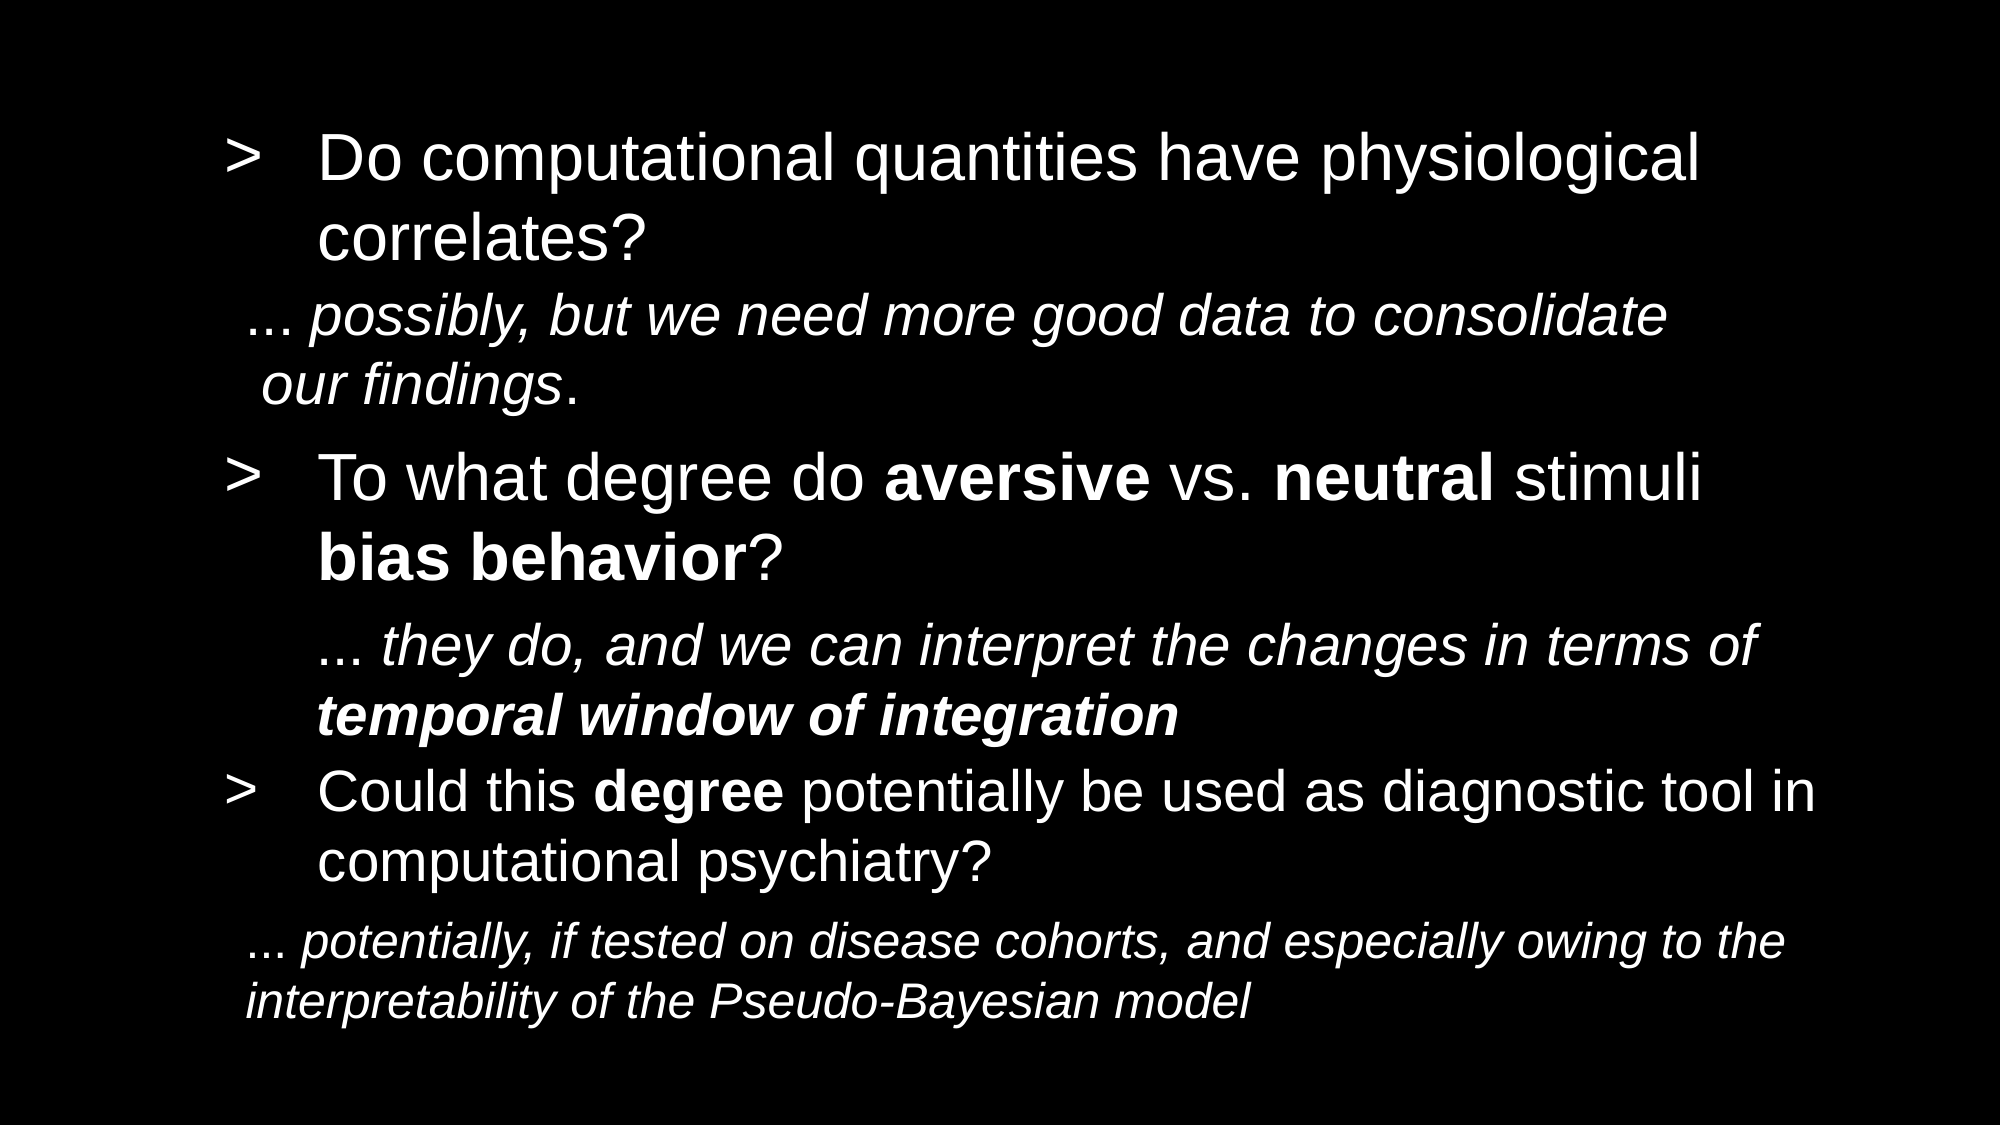

Do computational quantities have physiological correlates?

To what degree do aversive vs. neutral stimuli bias behavior?

Could this degree potentially be used as diagnostic tool in computational psychiatry?

... possibly, but we need more good data to consolidate
 our findings.
... they do, and we can interpret the changes in terms of temporal window of integration
... potentially, if tested on disease cohorts, and especially owing to the
interpretability of the Pseudo-Bayesian model